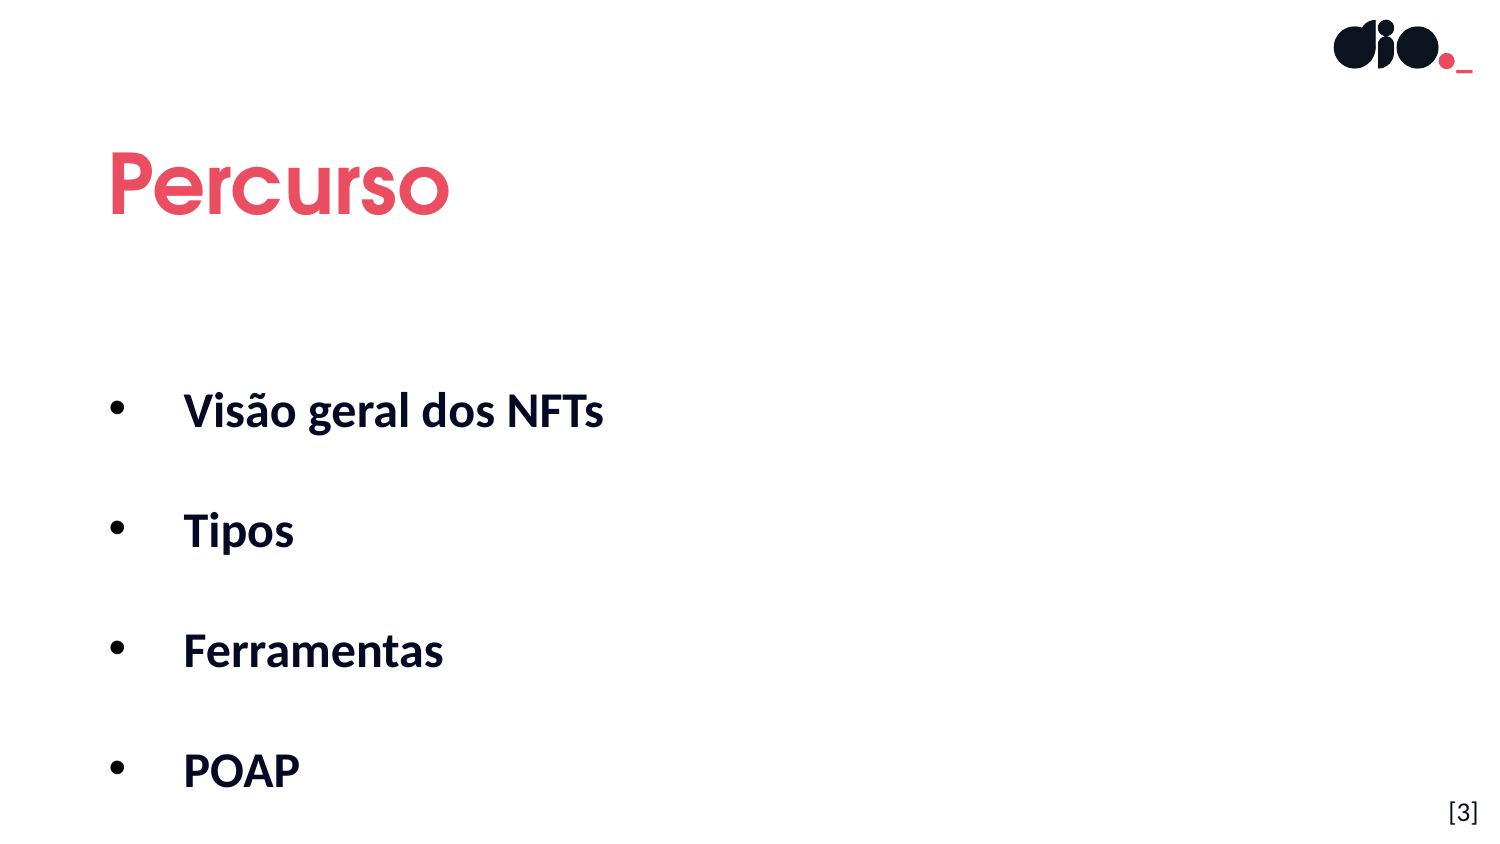

Percurso
Visão geral dos NFTs
Tipos
Ferramentas
POAP
[3]